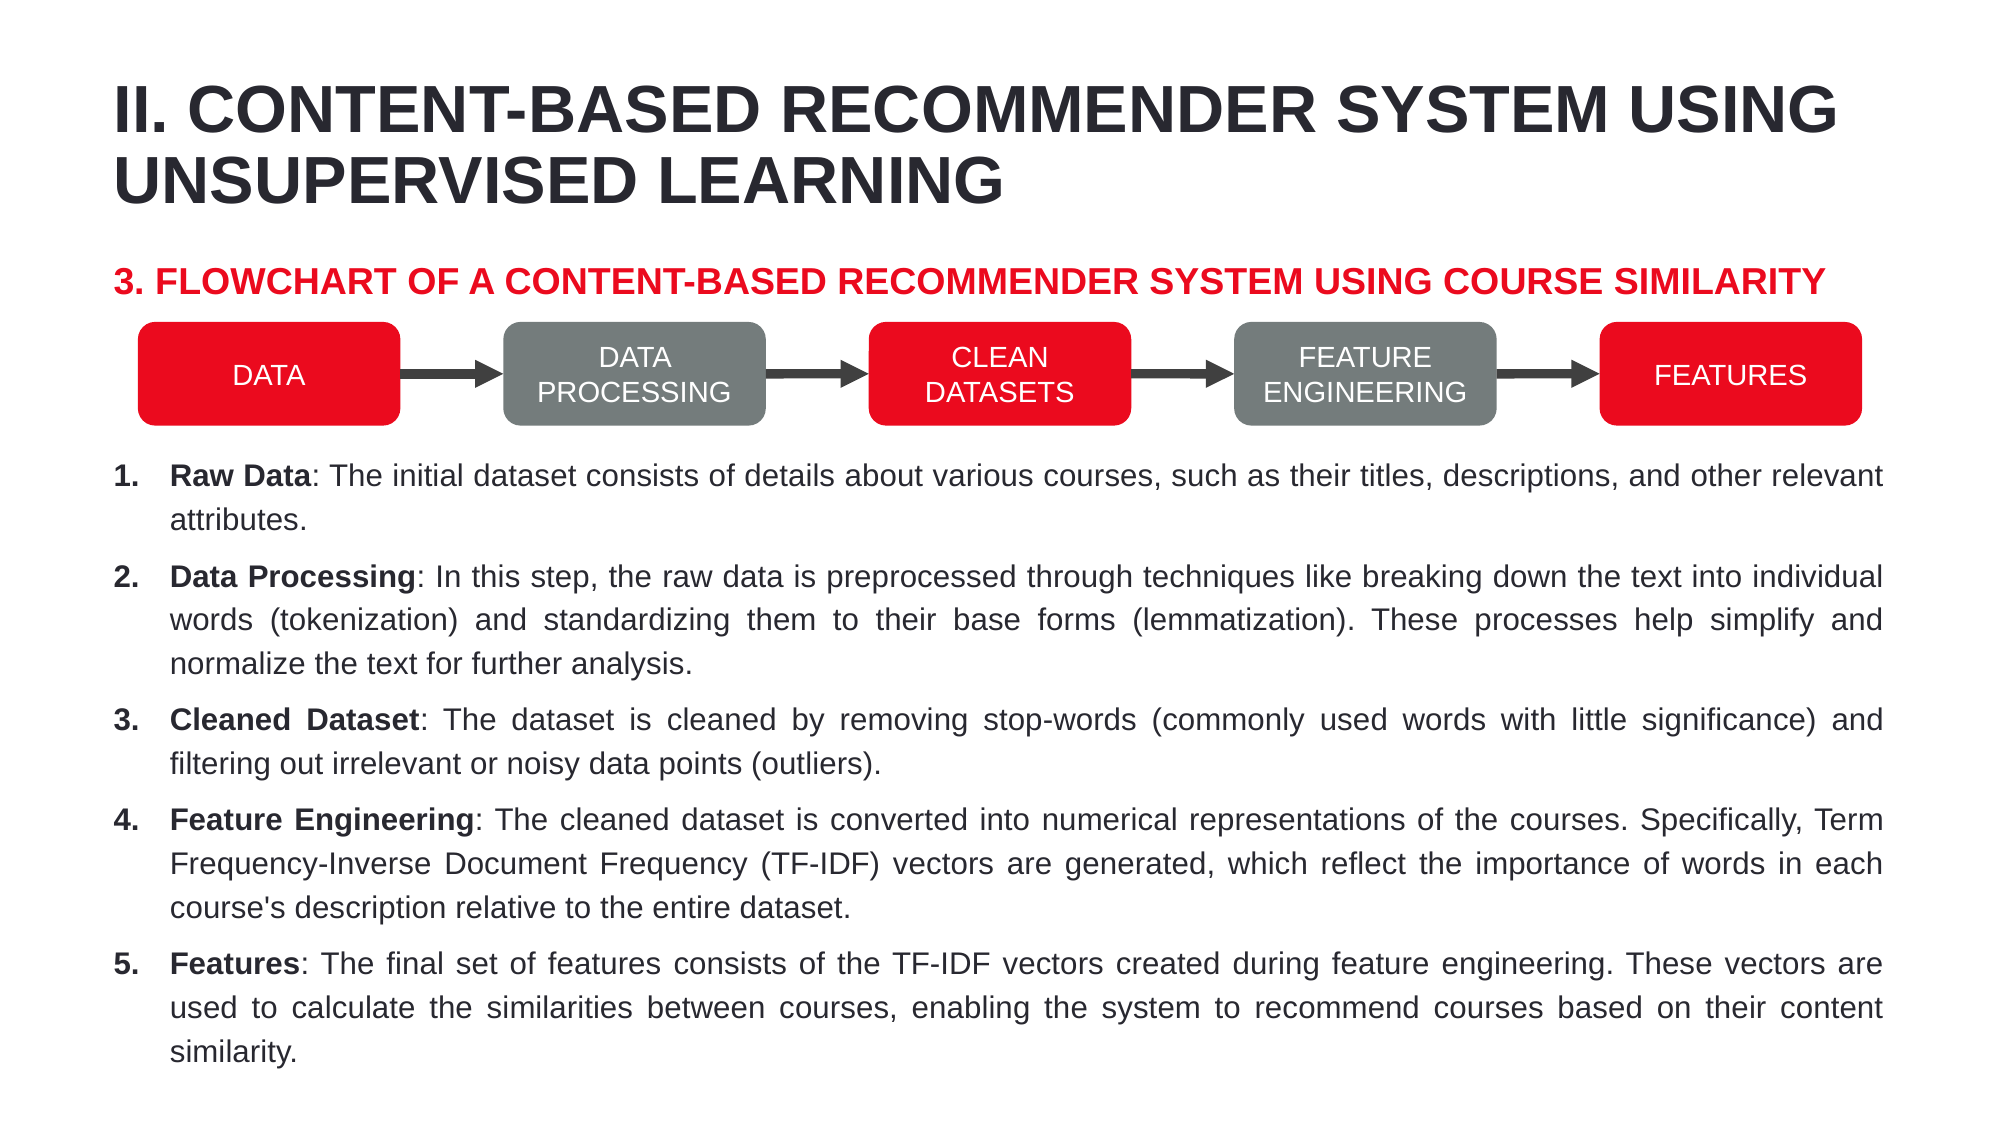

# II. CONTENT-BASED RECOMMENDER SYSTEM USING UNSUPERVISED LEARNING
3. FLOWCHART OF A CONTENT-BASED RECOMMENDER SYSTEM USING COURSE SIMILARITY

DATA
FEATURES
DATA PROCESSING
CLEAN DATASETS
FEATURE ENGINEERING
Raw Data: The initial dataset consists of details about various courses, such as their titles, descriptions, and other relevant attributes.
Data Processing: In this step, the raw data is preprocessed through techniques like breaking down the text into individual words (tokenization) and standardizing them to their base forms (lemmatization). These processes help simplify and normalize the text for further analysis.
Cleaned Dataset: The dataset is cleaned by removing stop-words (commonly used words with little significance) and filtering out irrelevant or noisy data points (outliers).
Feature Engineering: The cleaned dataset is converted into numerical representations of the courses. Specifically, Term Frequency-Inverse Document Frequency (TF-IDF) vectors are generated, which reflect the importance of words in each course's description relative to the entire dataset.
Features: The final set of features consists of the TF-IDF vectors created during feature engineering. These vectors are used to calculate the similarities between courses, enabling the system to recommend courses based on their content similarity.